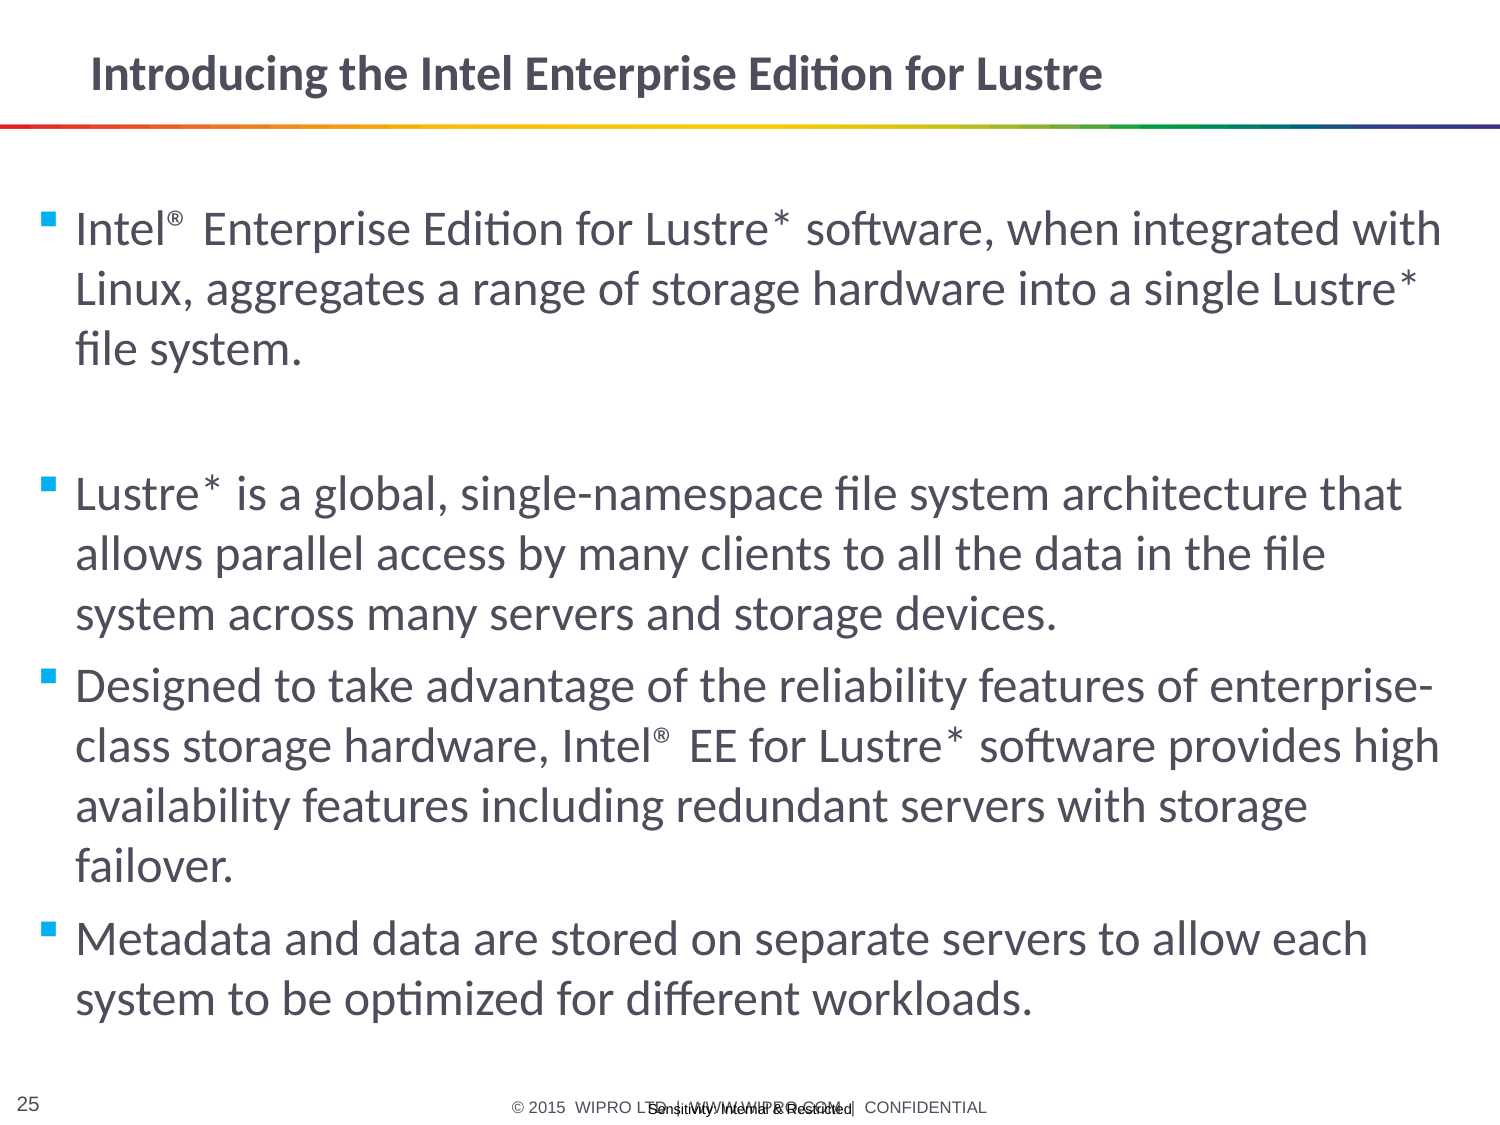

# Introducing the Intel Enterprise Edition for Lustre
Intel® Enterprise Edition for Lustre* software, when integrated with Linux, aggregates a range of storage hardware into a single Lustre* file system.

Lustre* is a global, single-namespace file system architecture that allows parallel access by many clients to all the data in the file system across many servers and storage devices.
Designed to take advantage of the reliability features of enterprise-class storage hardware, Intel® EE for Lustre* software provides high availability features including redundant servers with storage failover.
Metadata and data are stored on separate servers to allow each system to be optimized for different workloads.